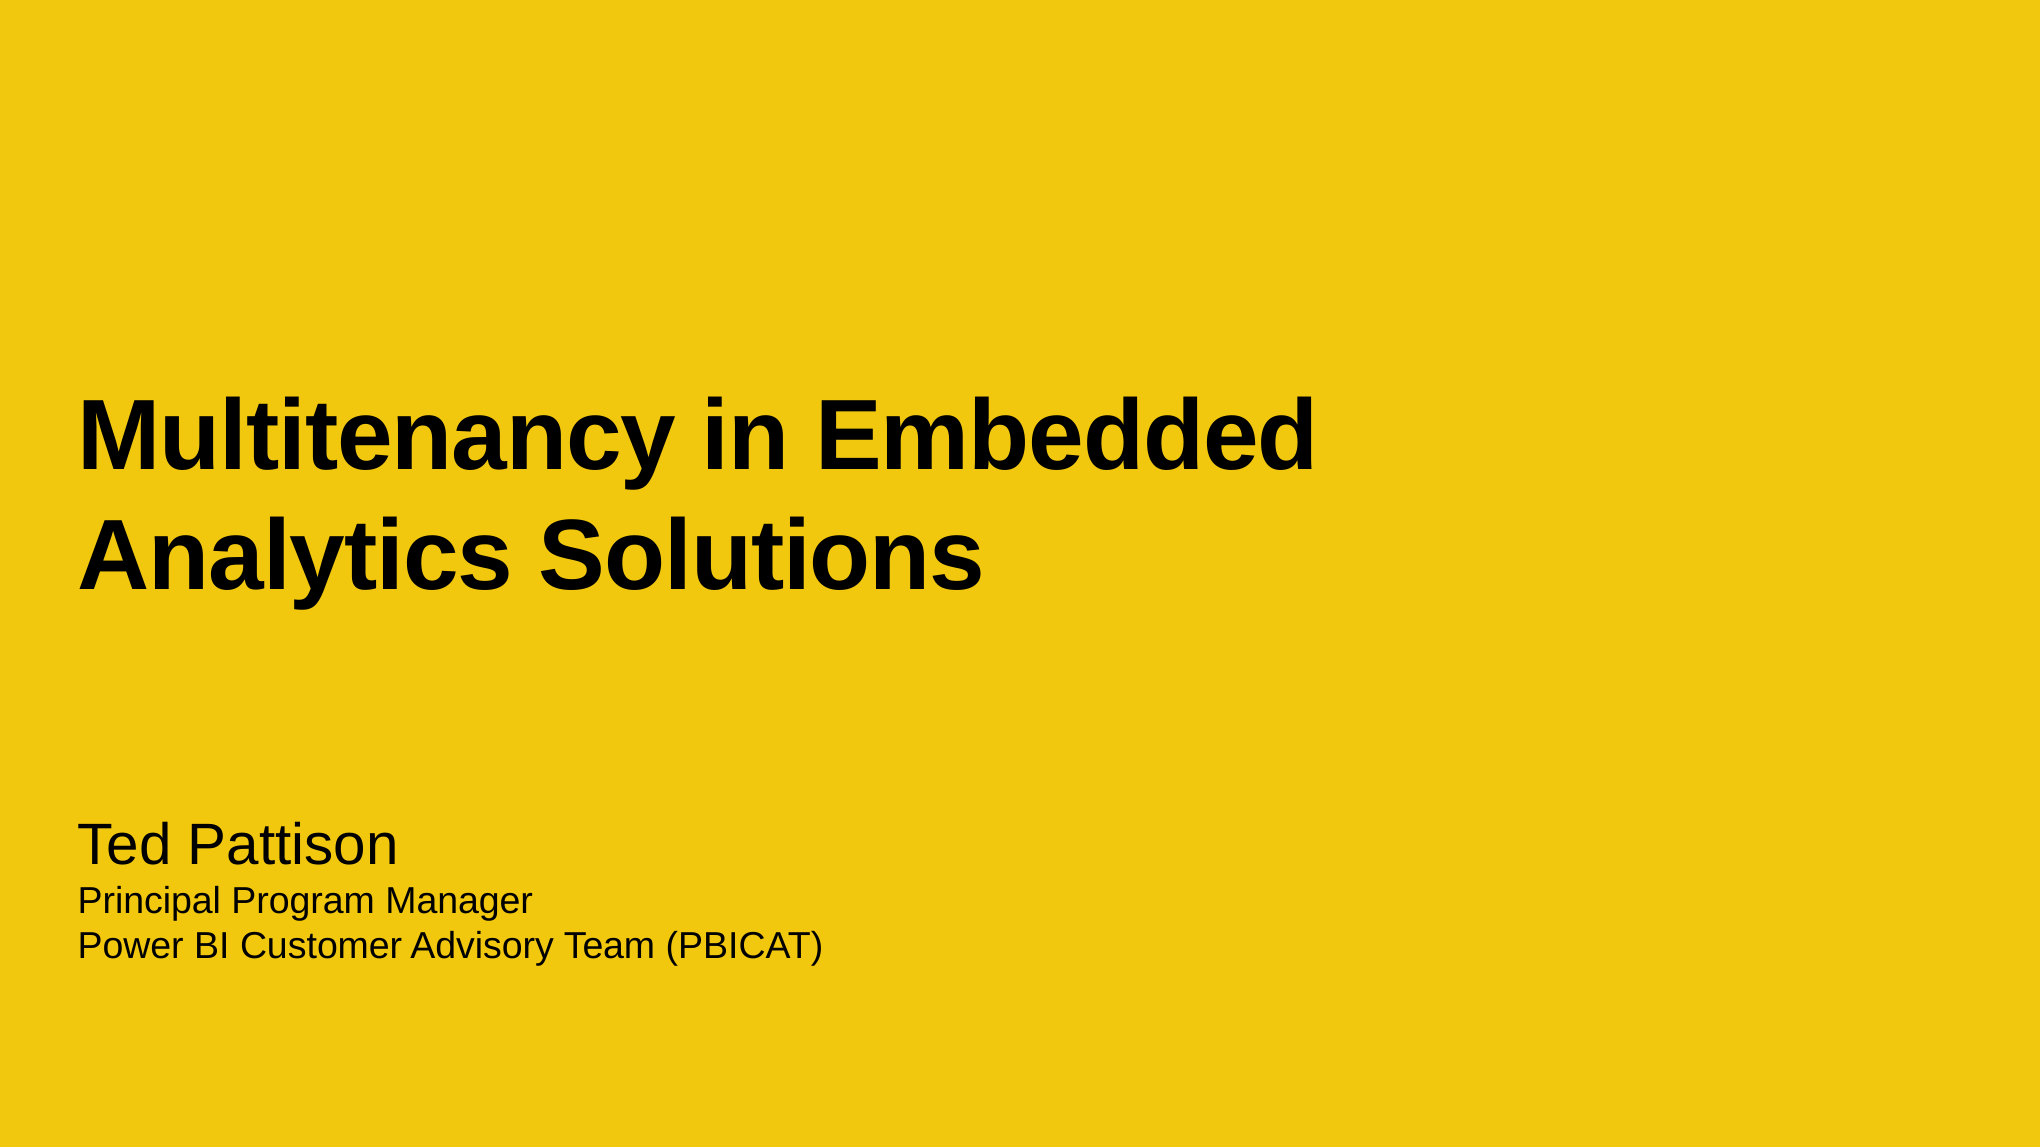

# Multitenancy in Embedded Analytics Solutions
Ted Pattison
Principal Program Manager
Power BI Customer Advisory Team (PBICAT)